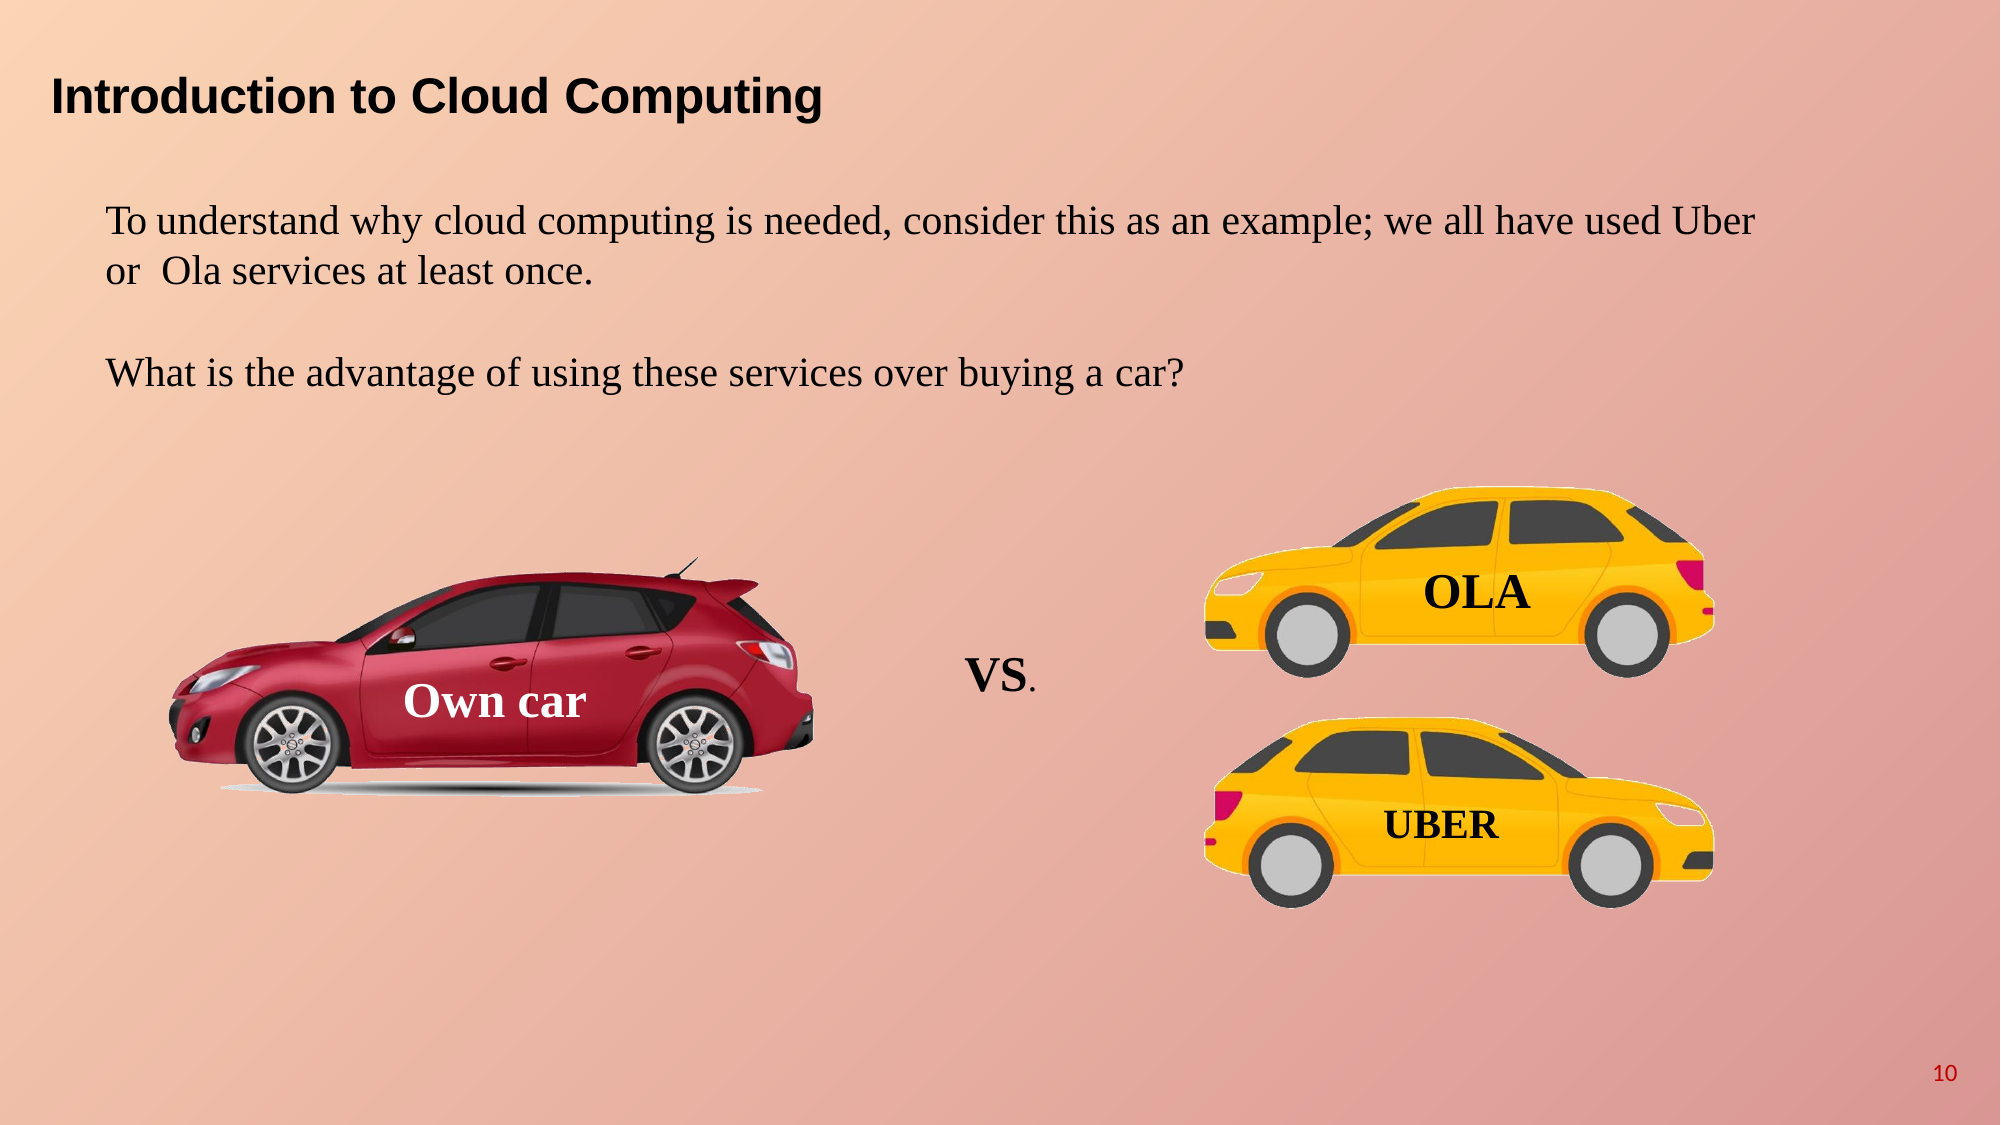

# Introduction to Cloud Computing
To understand why cloud computing is needed, consider this as an example; we all have used Uber or  Ola services at least once.

What is the advantage of using these services over buying a car?

OLA
VS.
Own car
UBER
10